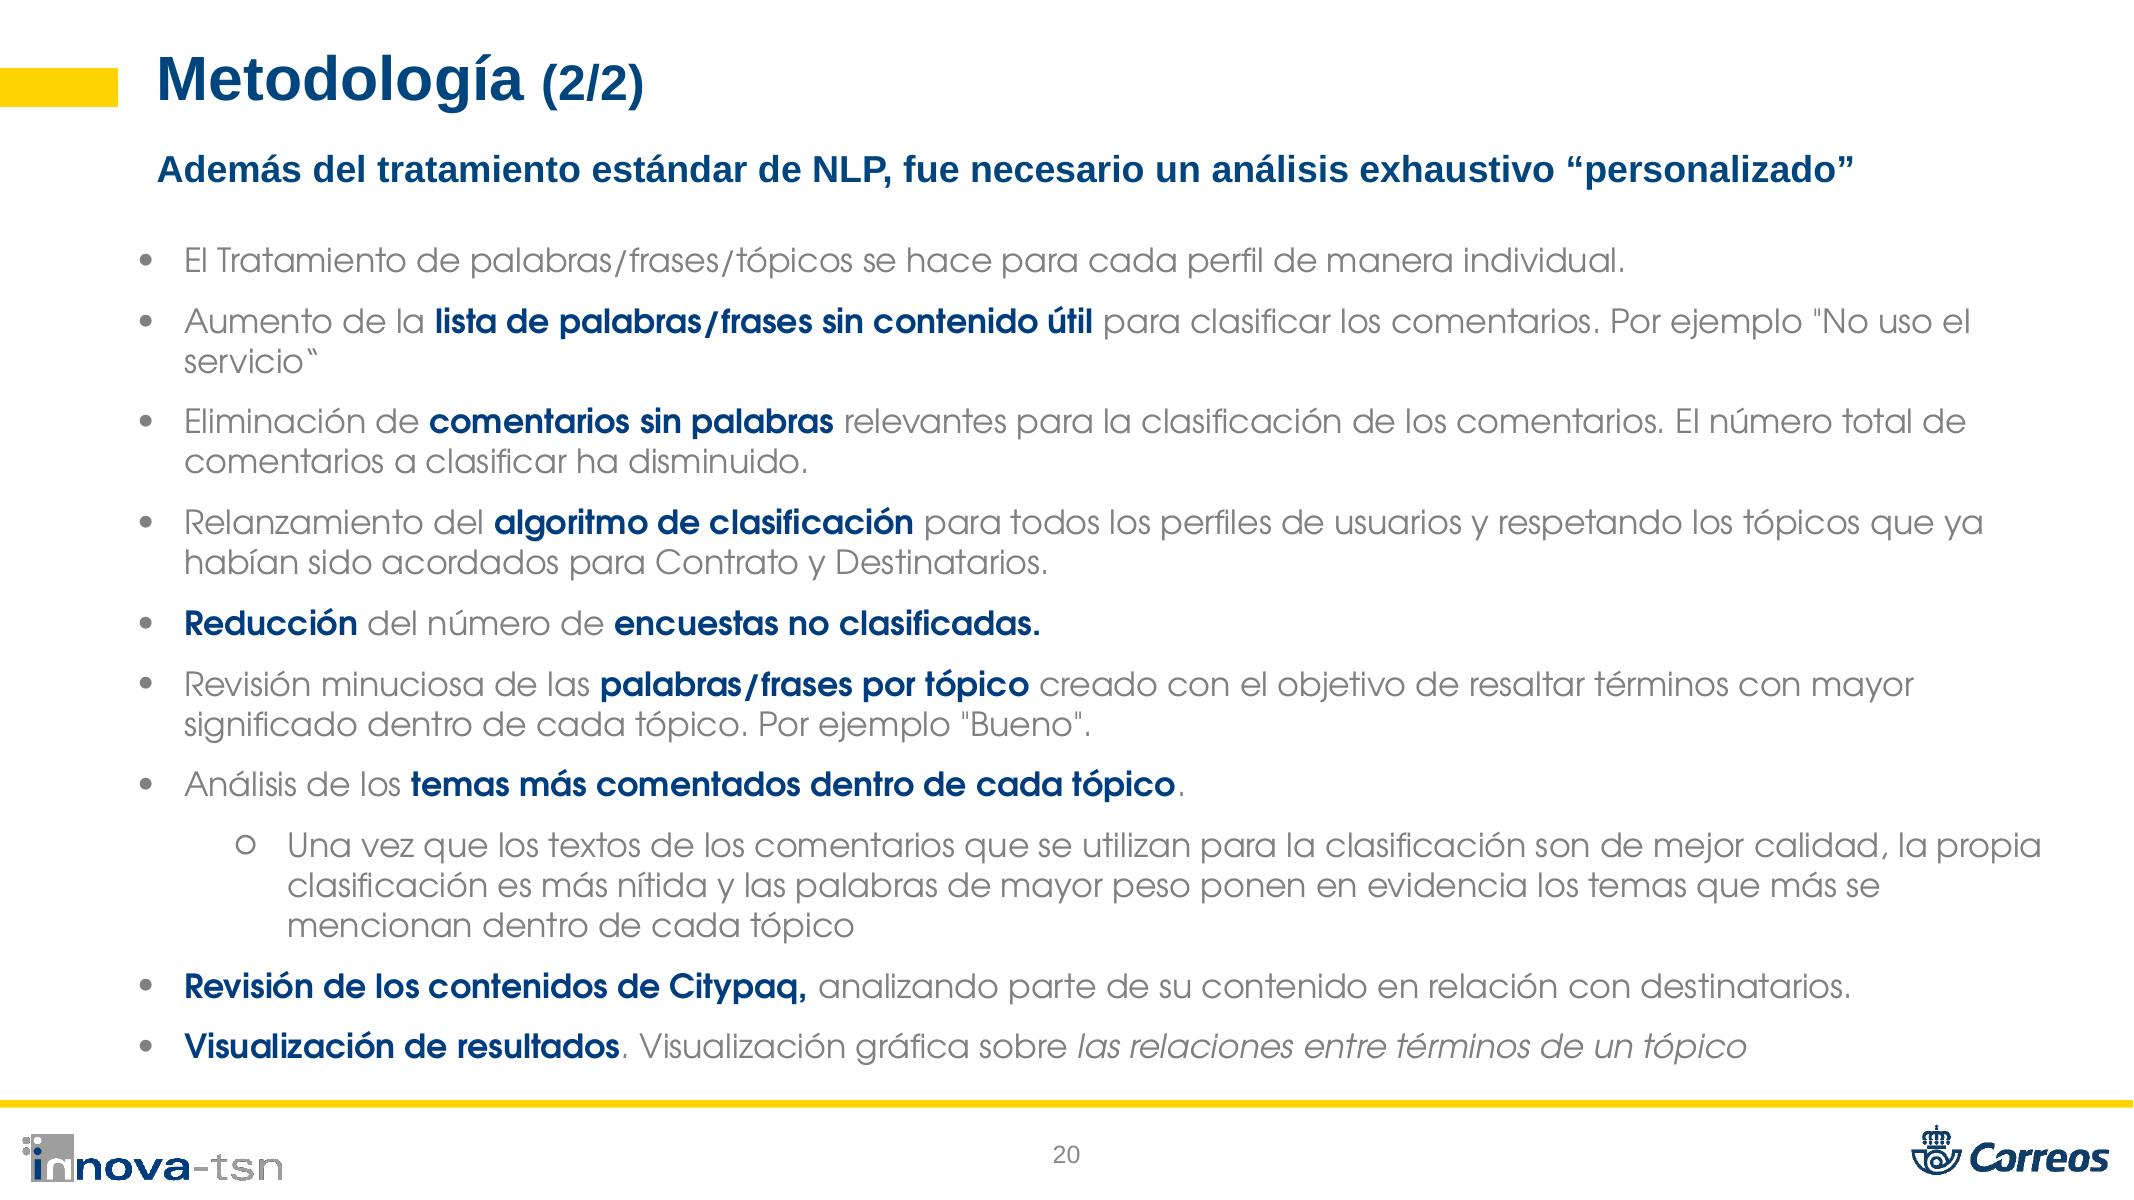

Metodología (2/2)
# Además del tratamiento estándar de NLP, fue necesario un análisis exhaustivo “personalizado”
El Tratamiento de palabras/frases/tópicos se hace para cada perfil de manera individual.
Aumento de la lista de palabras/frases sin contenido útil para clasificar los comentarios. Por ejemplo "No uso el servicio“
Eliminación de comentarios sin palabras relevantes para la clasificación de los comentarios. El número total de comentarios a clasificar ha disminuido.
Relanzamiento del algoritmo de clasificación para todos los perfiles de usuarios y respetando los tópicos que ya habían sido acordados para Contrato y Destinatarios.
Reducción del número de encuestas no clasificadas.
Revisión minuciosa de las palabras/frases por tópico creado con el objetivo de resaltar términos con mayor significado dentro de cada tópico. Por ejemplo "Bueno".
Análisis de los temas más comentados dentro de cada tópico.
Una vez que los textos de los comentarios que se utilizan para la clasificación son de mejor calidad, la propia clasificación es más nítida y las palabras de mayor peso ponen en evidencia los temas que más se mencionan dentro de cada tópico
Revisión de los contenidos de Citypaq, analizando parte de su contenido en relación con destinatarios.
Visualización de resultados. Visualización gráfica sobre las relaciones entre términos de un tópico
20